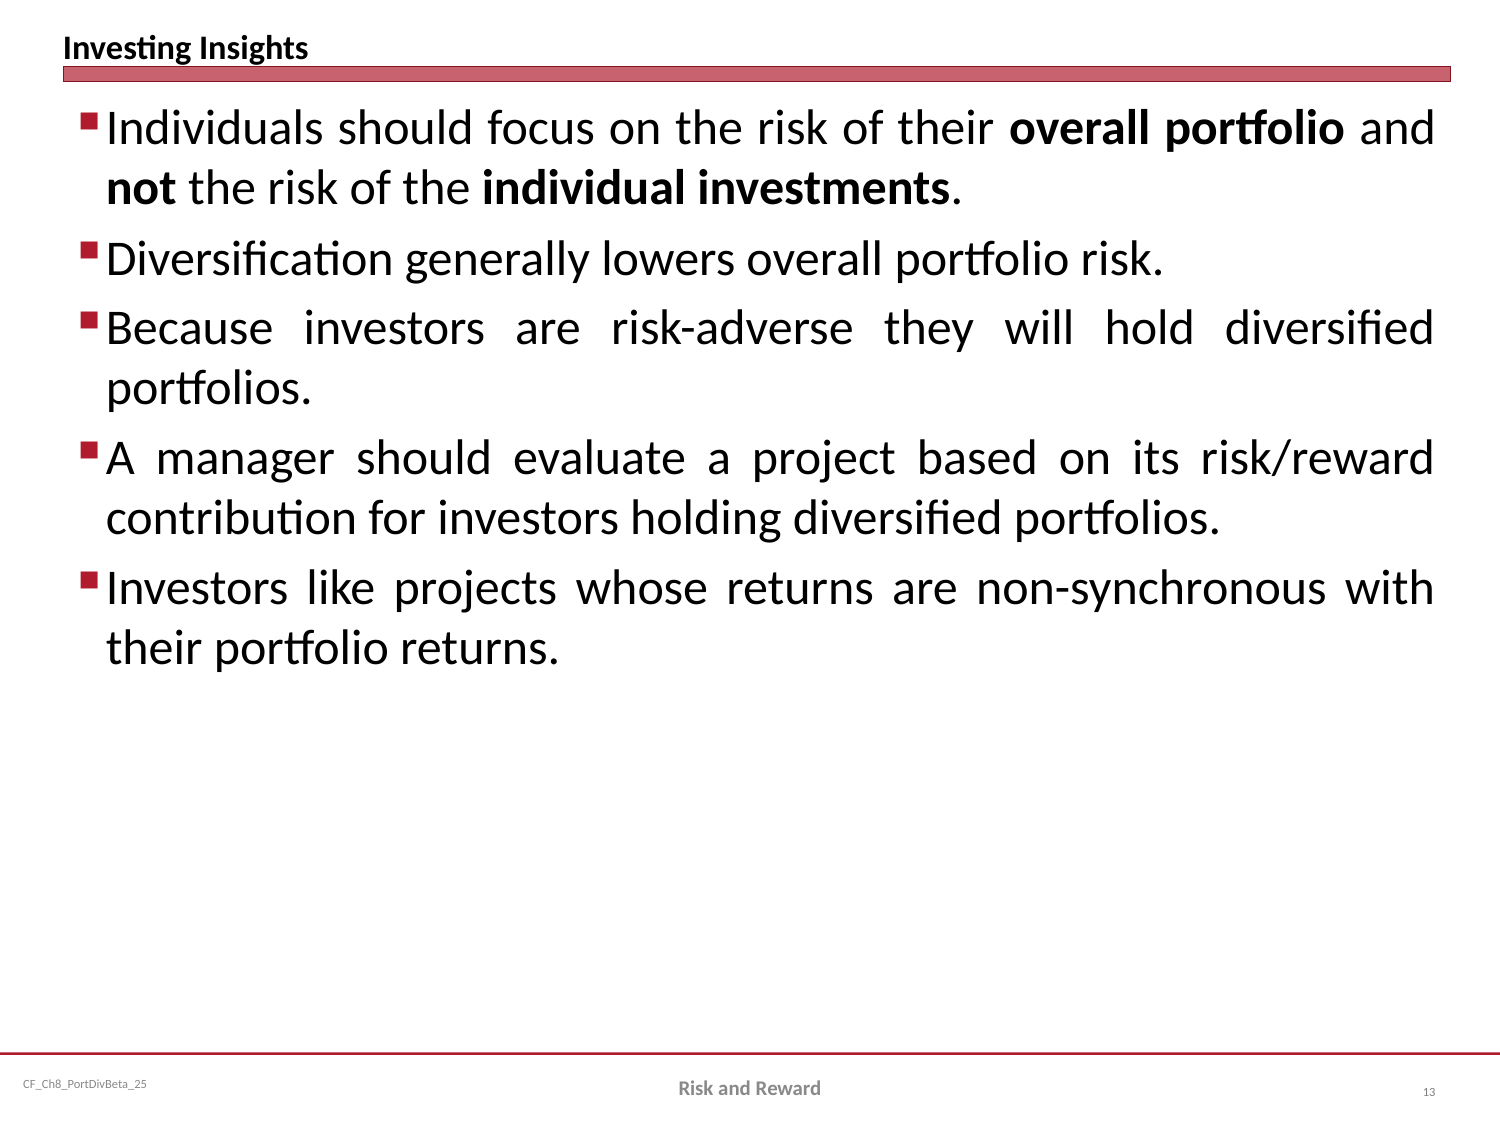

# Investing Insights
Individuals should focus on the risk of their overall portfolio and not the risk of the individual investments.
Diversification generally lowers overall portfolio risk.
Because investors are risk-adverse they will hold diversified portfolios.
A manager should evaluate a project based on its risk/reward contribution for investors holding diversified portfolios.
Investors like projects whose returns are non-synchronous with their portfolio returns.
Risk and Reward
13